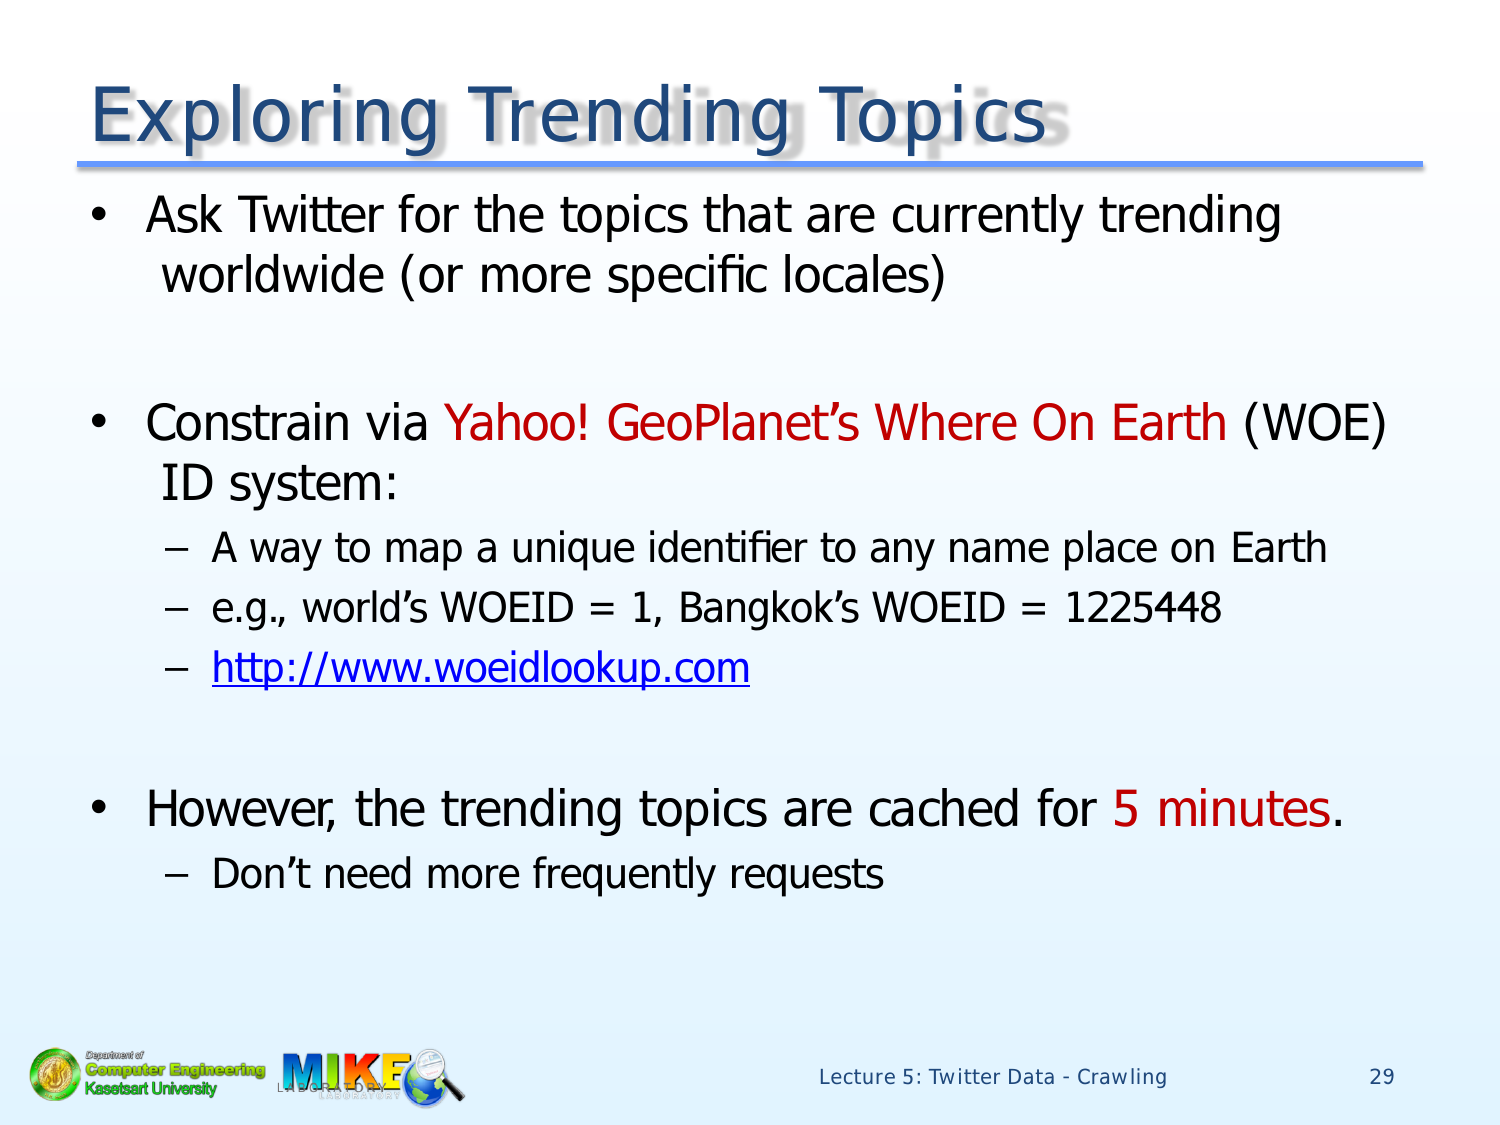

# Exploring Trending Topics
Ask Twitter for the topics that are currently trending  worldwide (or more specific locales)

Constrain via Yahoo! GeoPlanet’s Where On Earth (WOE)  ID system:
A way to map a unique identifier to any name place on Earth
e.g., world’s WOEID = 1, Bangkok’s WOEID = 1225448
http://www.woeidlookup.com

However, the trending topics are cached for 5 minutes.
Don’t need more frequently requests
Lecture 5: Twitter Data - Crawling
29